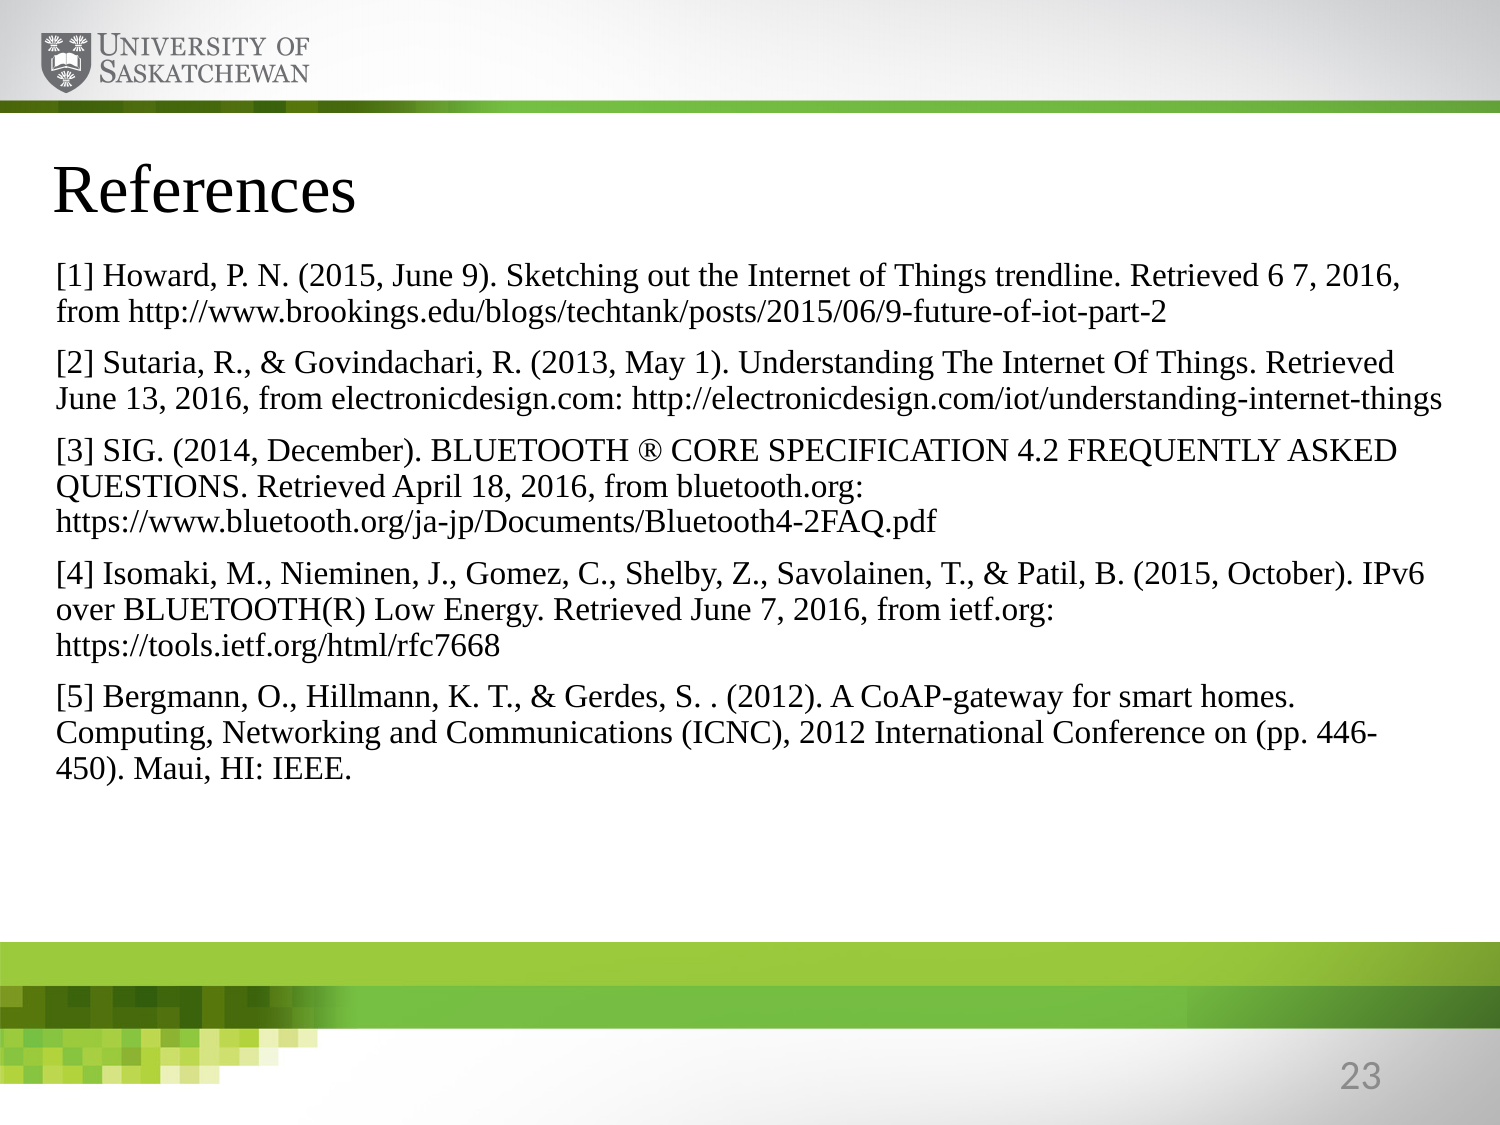

# References
[1] Howard, P. N. (2015, June 9). Sketching out the Internet of Things trendline. Retrieved 6 7, 2016, from http://www.brookings.edu/blogs/techtank/posts/2015/06/9-future-of-iot-part-2
[2] Sutaria, R., & Govindachari, R. (2013, May 1). Understanding The Internet Of Things. Retrieved June 13, 2016, from electronicdesign.com: http://electronicdesign.com/iot/understanding-internet-things
[3] SIG. (2014, December). BLUETOOTH ® CORE SPECIFICATION 4.2 FREQUENTLY ASKED QUESTIONS. Retrieved April 18, 2016, from bluetooth.org: https://www.bluetooth.org/ja-jp/Documents/Bluetooth4-2FAQ.pdf
[4] Isomaki, M., Nieminen, J., Gomez, C., Shelby, Z., Savolainen, T., & Patil, B. (2015, October). IPv6 over BLUETOOTH(R) Low Energy. Retrieved June 7, 2016, from ietf.org: https://tools.ietf.org/html/rfc7668
[5] Bergmann, O., Hillmann, K. T., & Gerdes, S. . (2012). A CoAP-gateway for smart homes. Computing, Networking and Communications (ICNC), 2012 International Conference on (pp. 446-450). Maui, HI: IEEE.

23